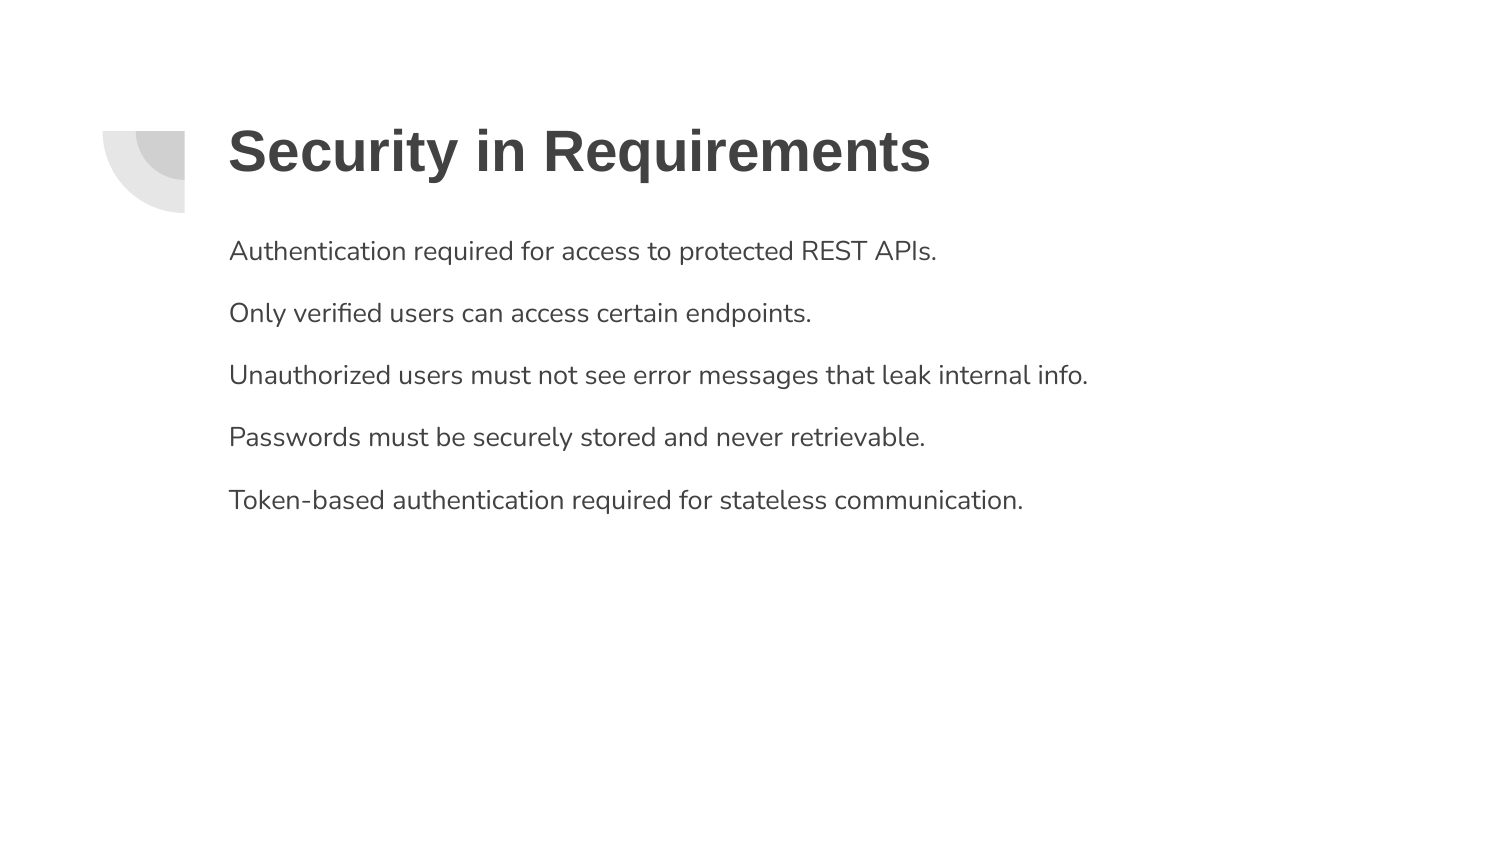

# Security in Requirements
Authentication required for access to protected REST APIs.
Only verified users can access certain endpoints.
Unauthorized users must not see error messages that leak internal info.
Passwords must be securely stored and never retrievable.
Token-based authentication required for stateless communication.